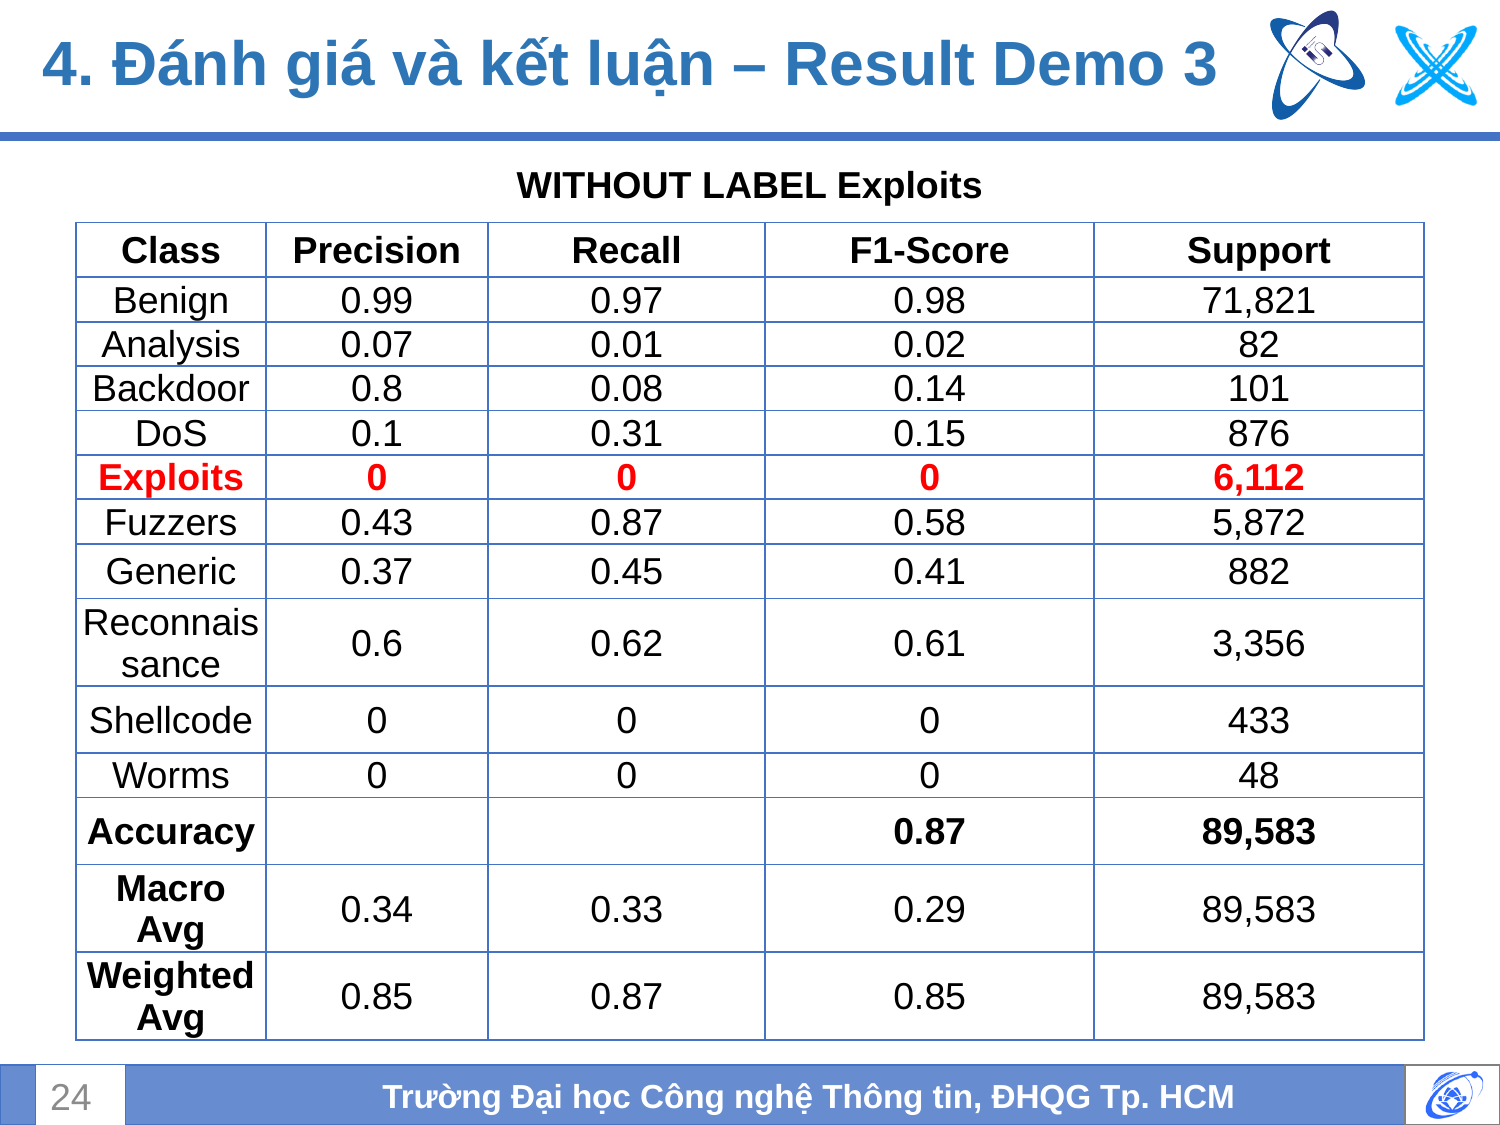

# 4. Đánh giá và kết luận – Result Demo 3
WITHOUT LABEL Exploits
| Class | Precision | Recall | F1-Score | Support |
| --- | --- | --- | --- | --- |
| Benign | 0.99 | 0.97 | 0.98 | 71,821 |
| Analysis | 0.07 | 0.01 | 0.02 | 82 |
| Backdoor | 0.8 | 0.08 | 0.14 | 101 |
| DoS | 0.1 | 0.31 | 0.15 | 876 |
| Exploits | 0 | 0 | 0 | 6,112 |
| Fuzzers | 0.43 | 0.87 | 0.58 | 5,872 |
| Generic | 0.37 | 0.45 | 0.41 | 882 |
| Reconnaissance | 0.6 | 0.62 | 0.61 | 3,356 |
| Shellcode | 0 | 0 | 0 | 433 |
| Worms | 0 | 0 | 0 | 48 |
| Accuracy |  |  | 0.87 | 89,583 |
| Macro Avg | 0.34 | 0.33 | 0.29 | 89,583 |
| Weighted Avg | 0.85 | 0.87 | 0.85 | 89,583 |
24